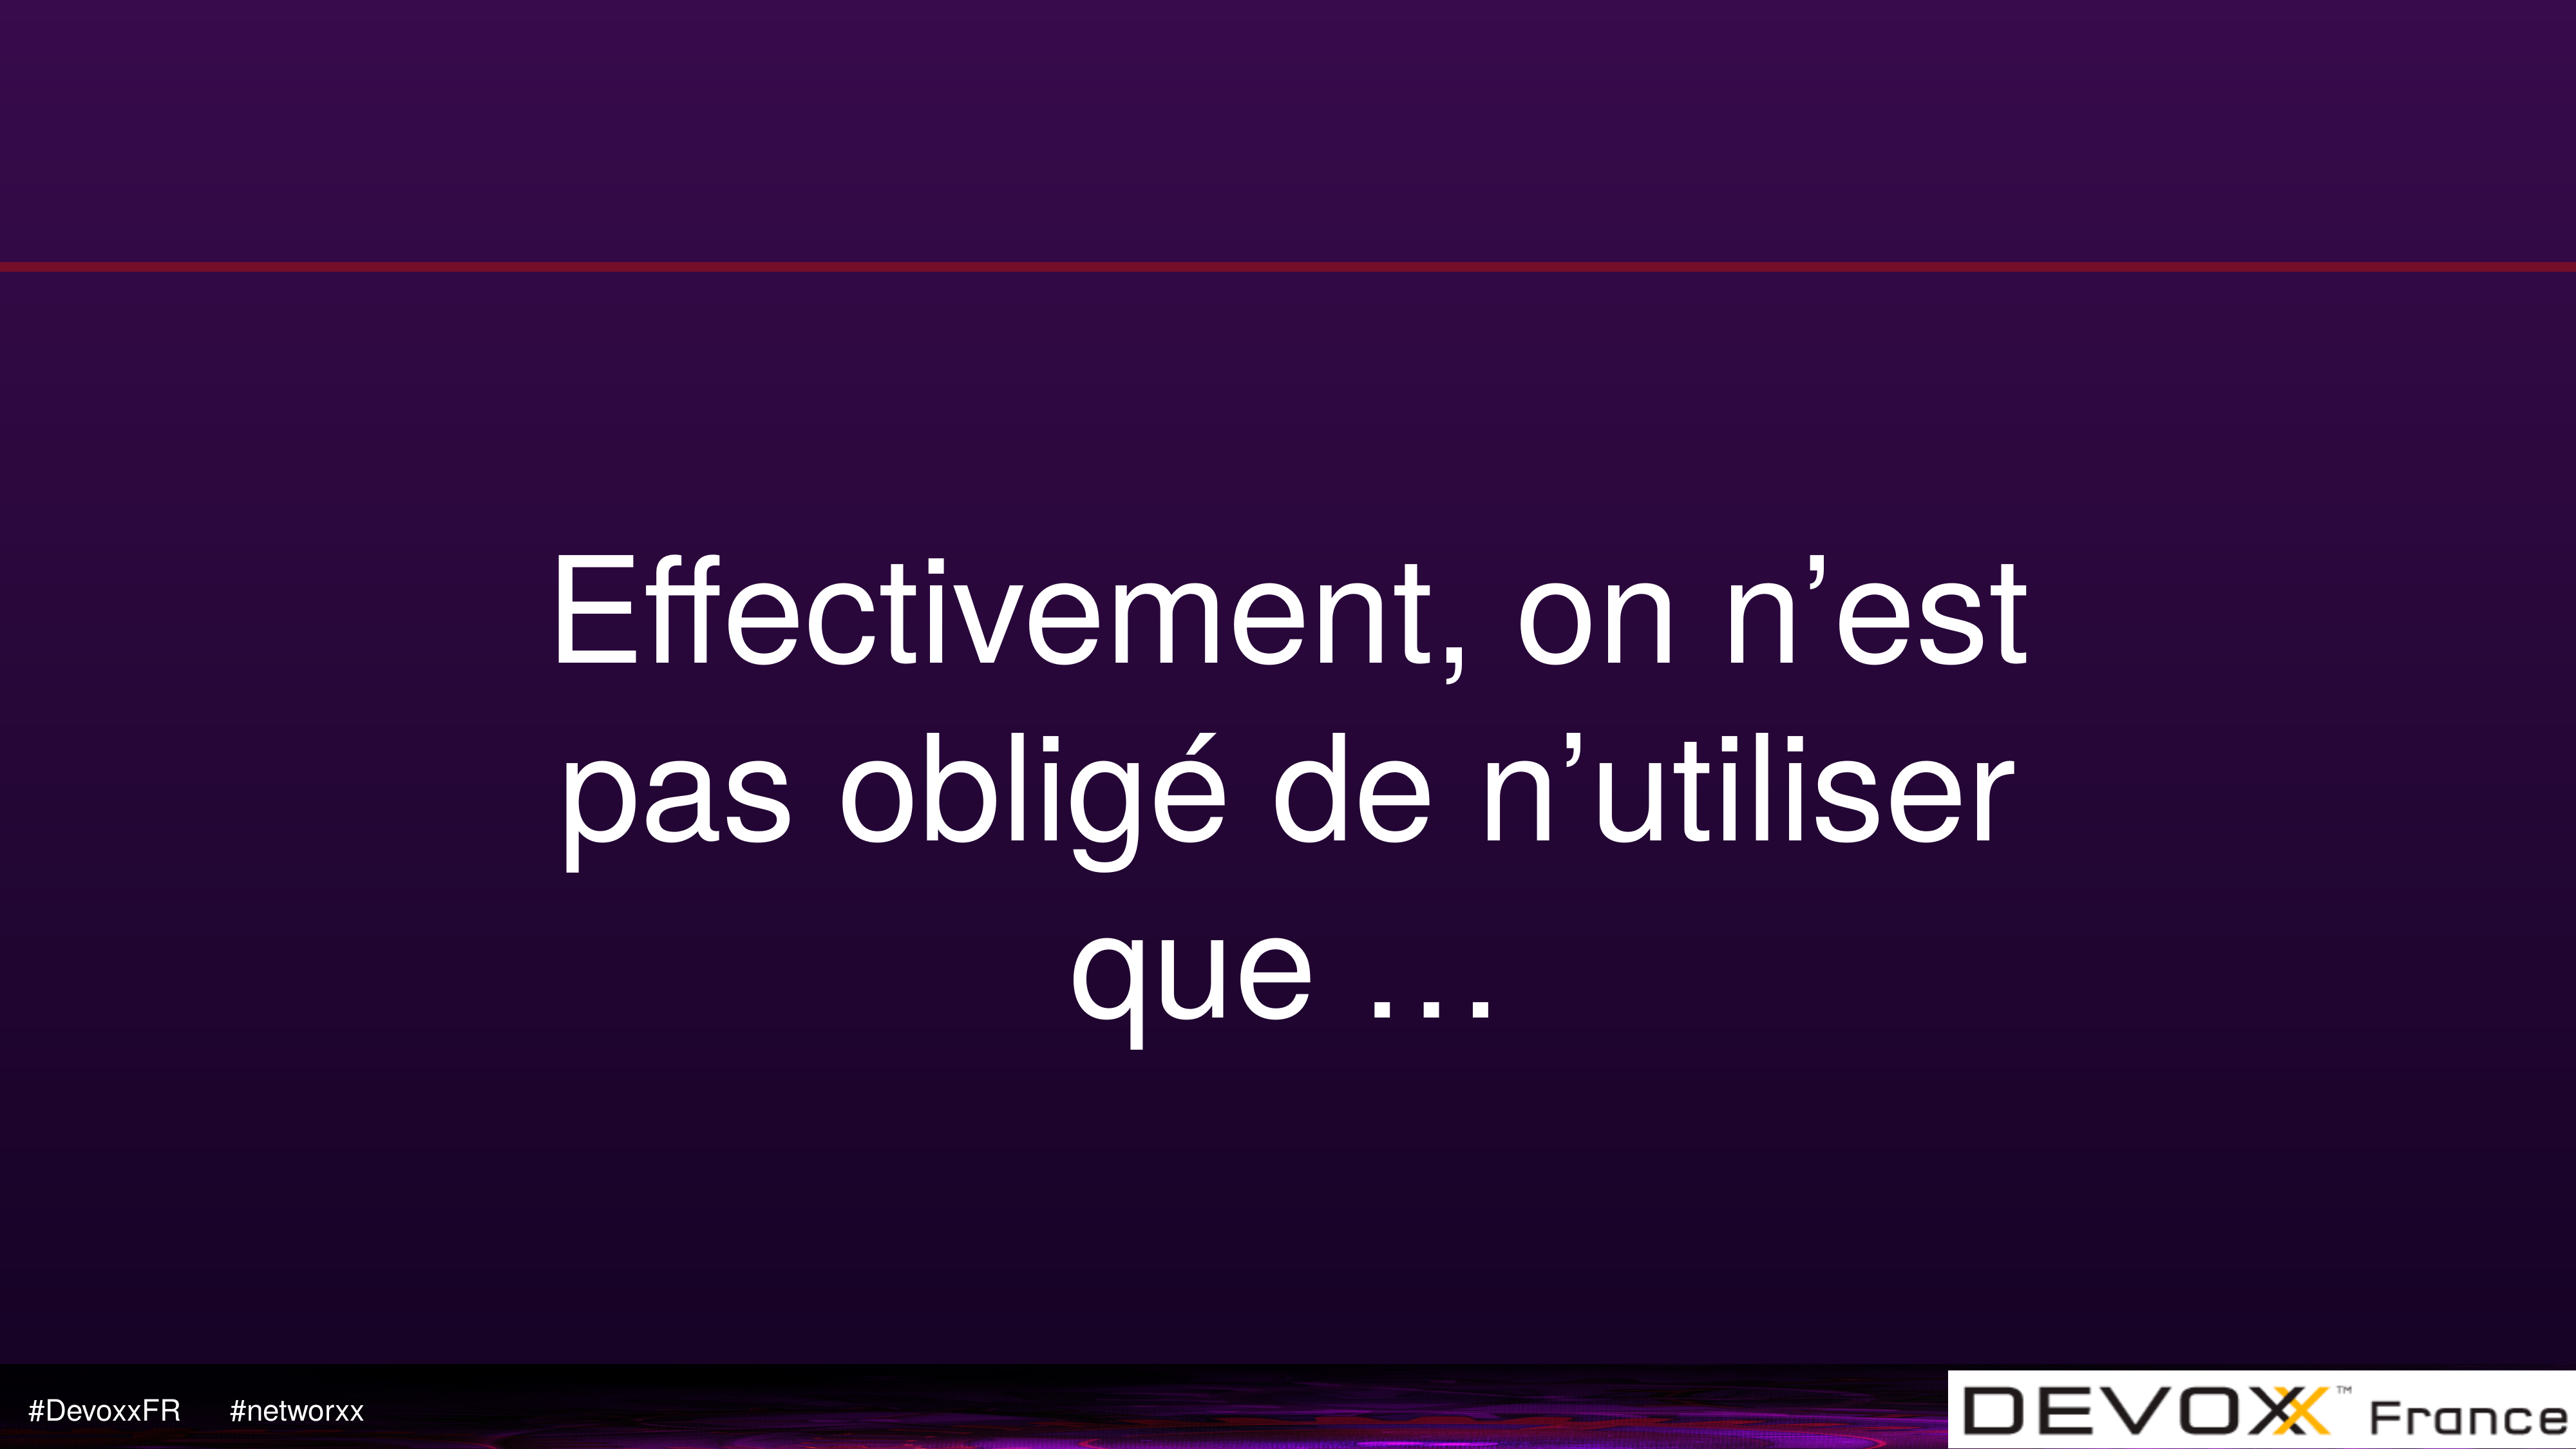

Effectivement, on n’est pas obligé de n’utiliser que …